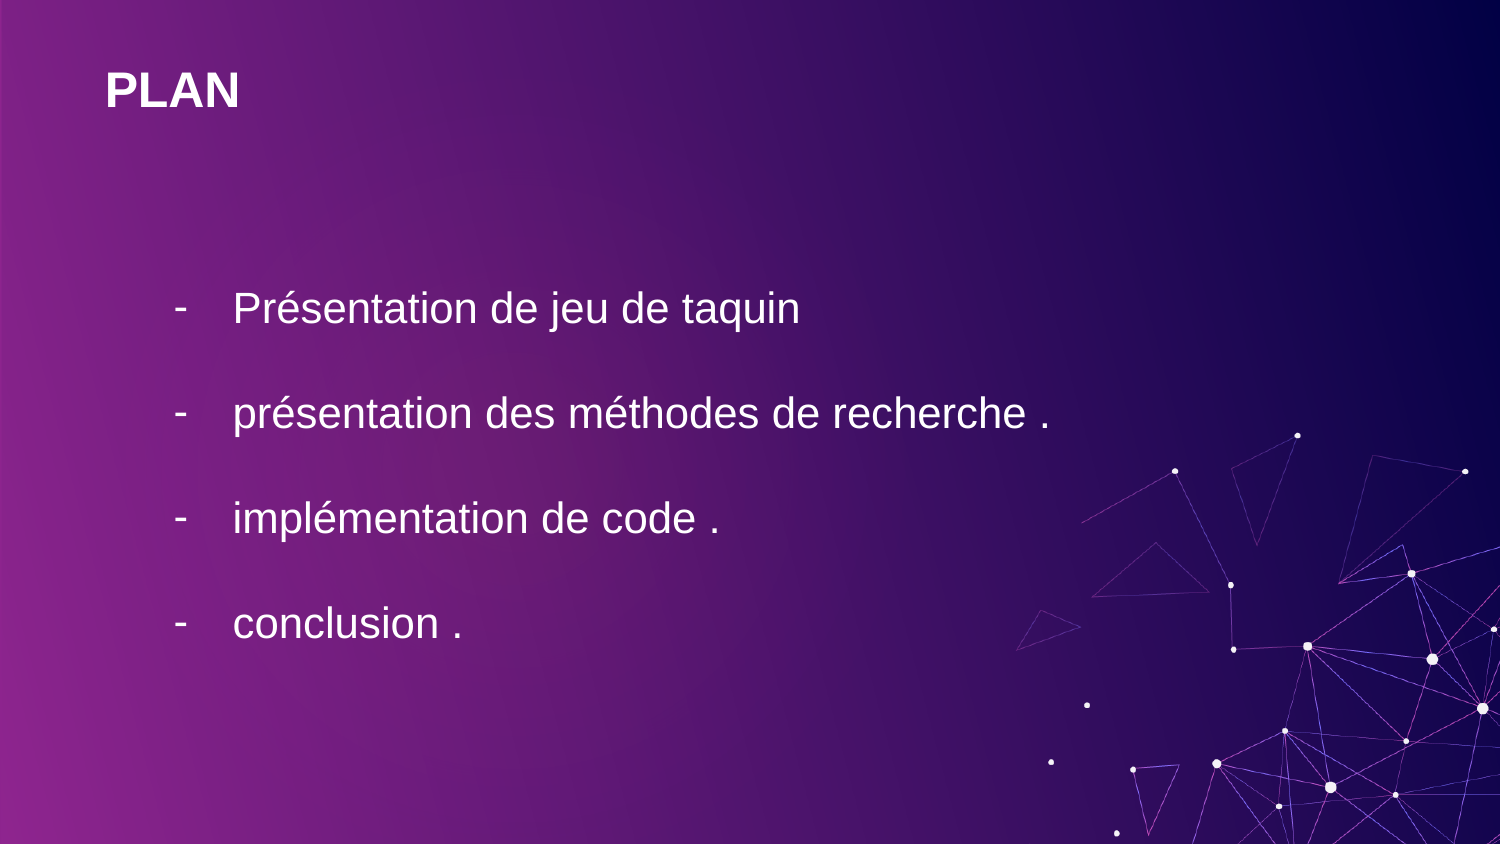

# PLAN

Présentation de jeu de taquin
présentation des méthodes de recherche .
implémentation de code .
conclusion .